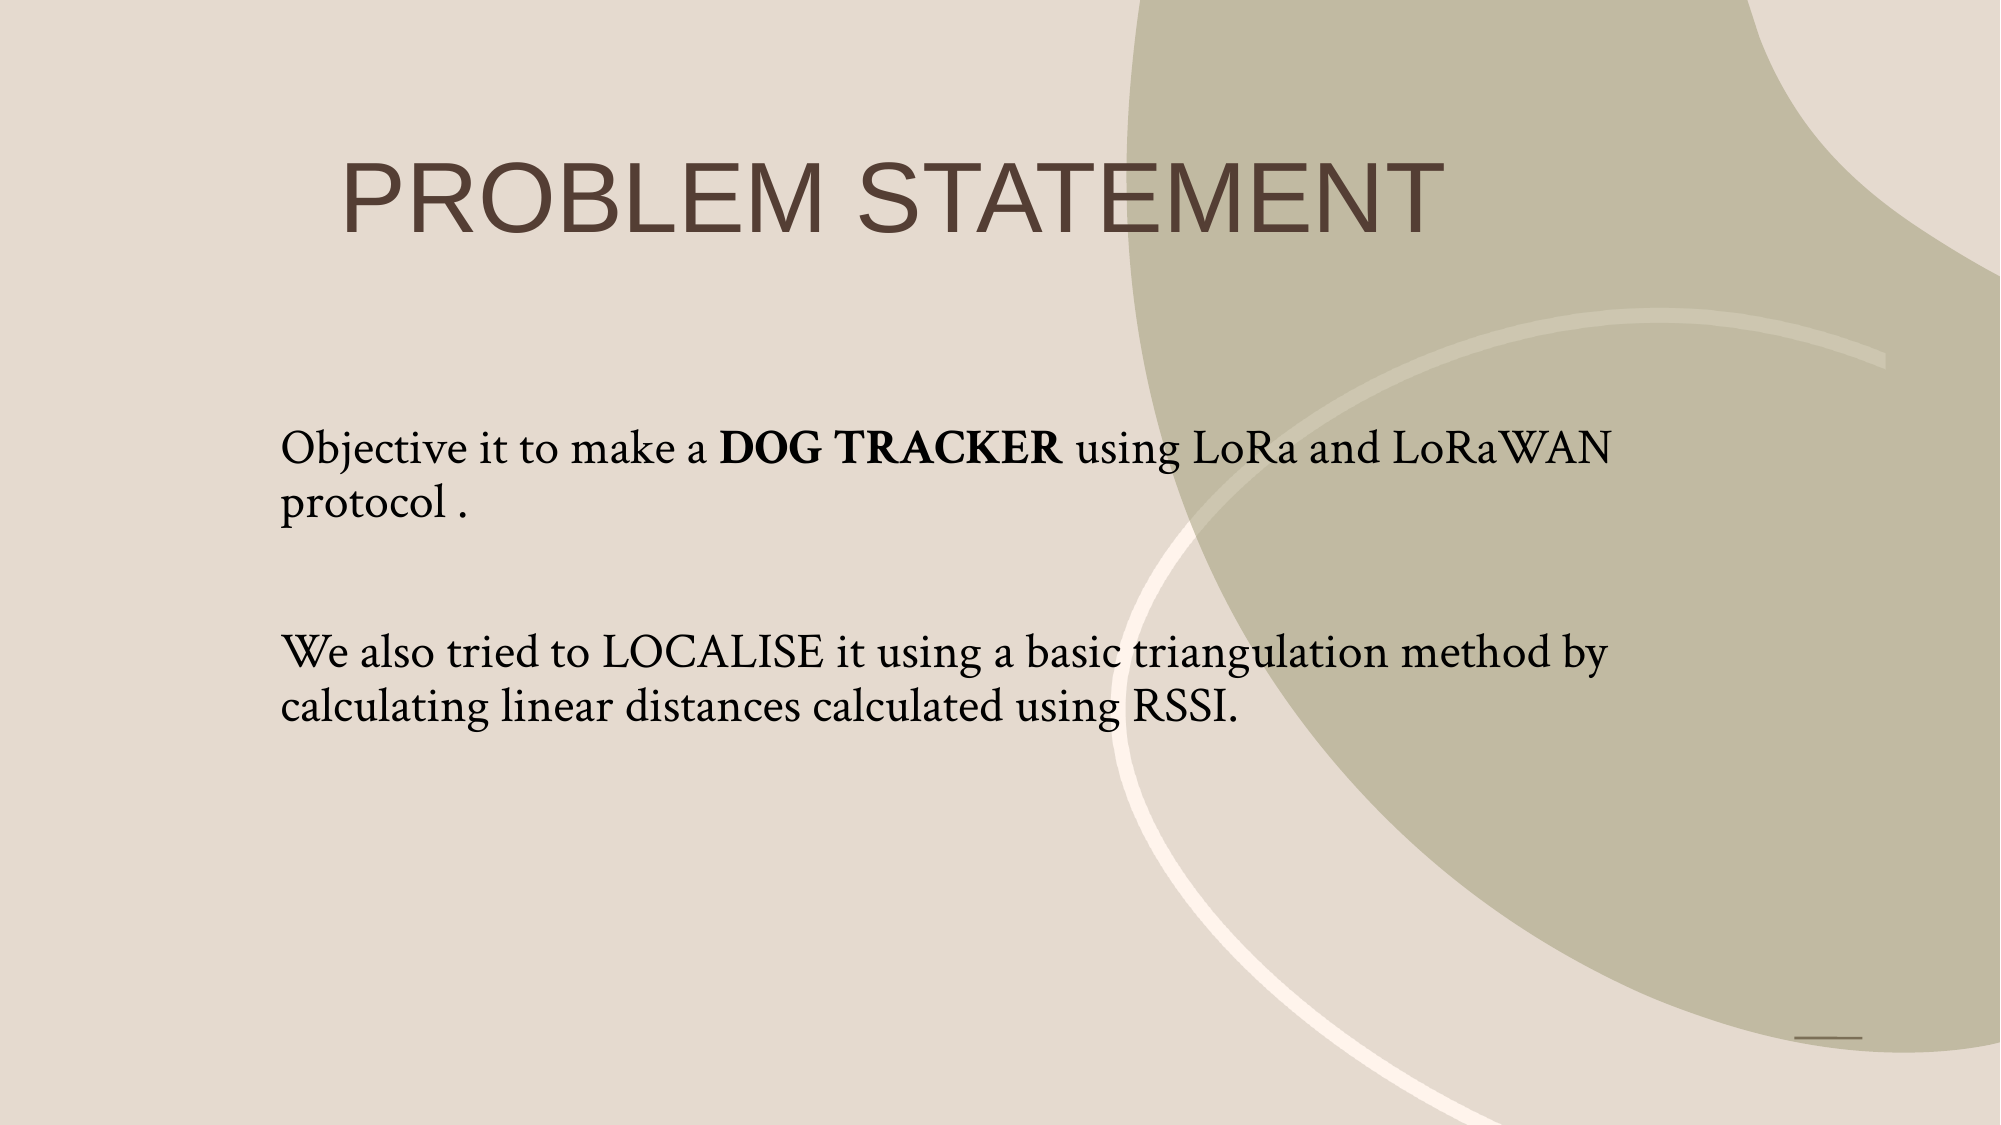

# PROBLEM STATEMENT
Objective it to make a DOG TRACKER using LoRa and LoRaWAN protocol .

We also tried to LOCALISE it using a basic triangulation method by calculating linear distances calculated using RSSI.